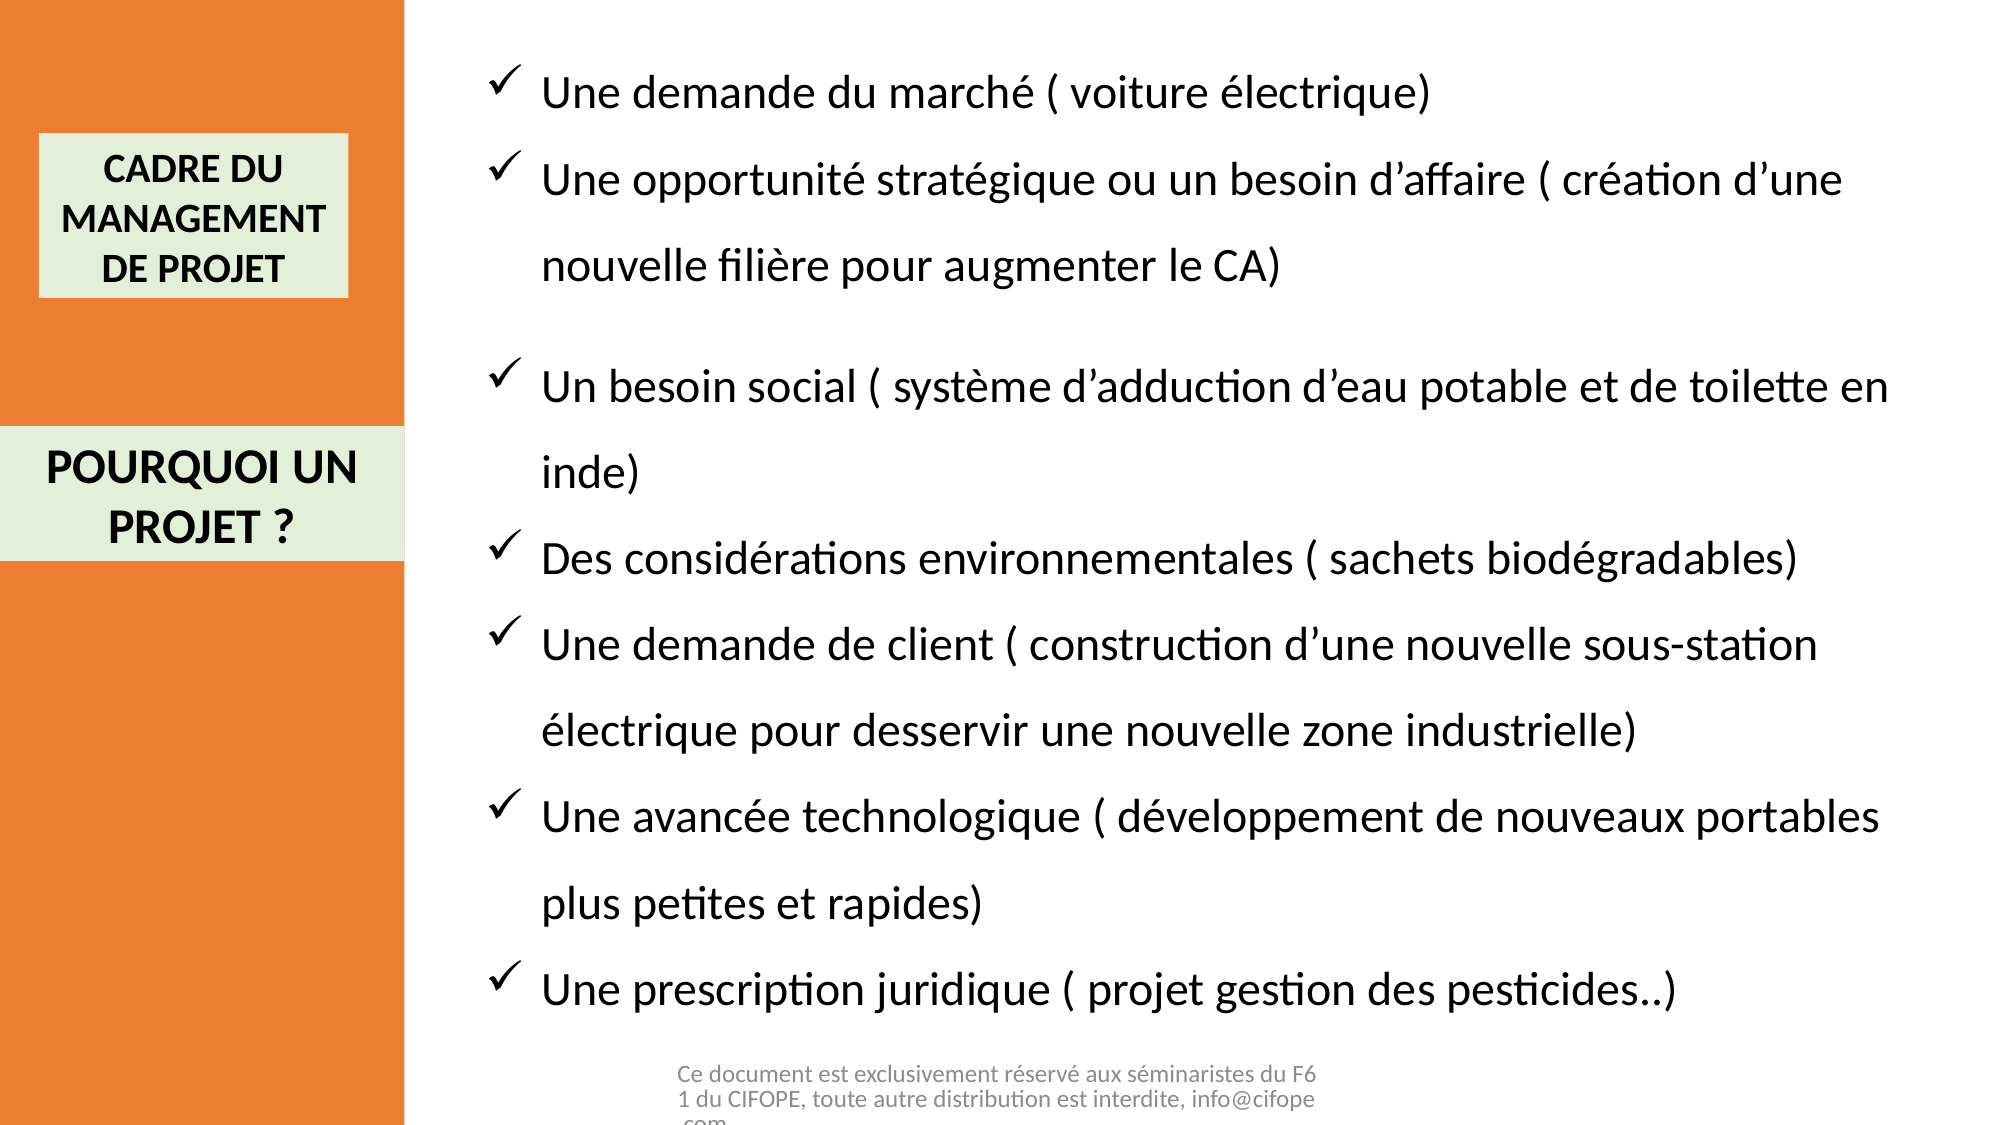

Une demande du marché ( voiture électrique)
Une opportunité stratégique ou un besoin d’affaire ( création d’une nouvelle filière pour augmenter le CA)
CADRE DU MANAGEMENT DE PROJET
Un besoin social ( système d’adduction d’eau potable et de toilette en inde)
Des considérations environnementales ( sachets biodégradables)
Une demande de client ( construction d’une nouvelle sous-station électrique pour desservir une nouvelle zone industrielle)
Une avancée technologique ( développement de nouveaux portables plus petites et rapides)
Une prescription juridique ( projet gestion des pesticides..)
POURQUOI UN PROJET ?
Ce document est exclusivement réservé aux séminaristes du F61 du CIFOPE, toute autre distribution est interdite, info@cifope.com